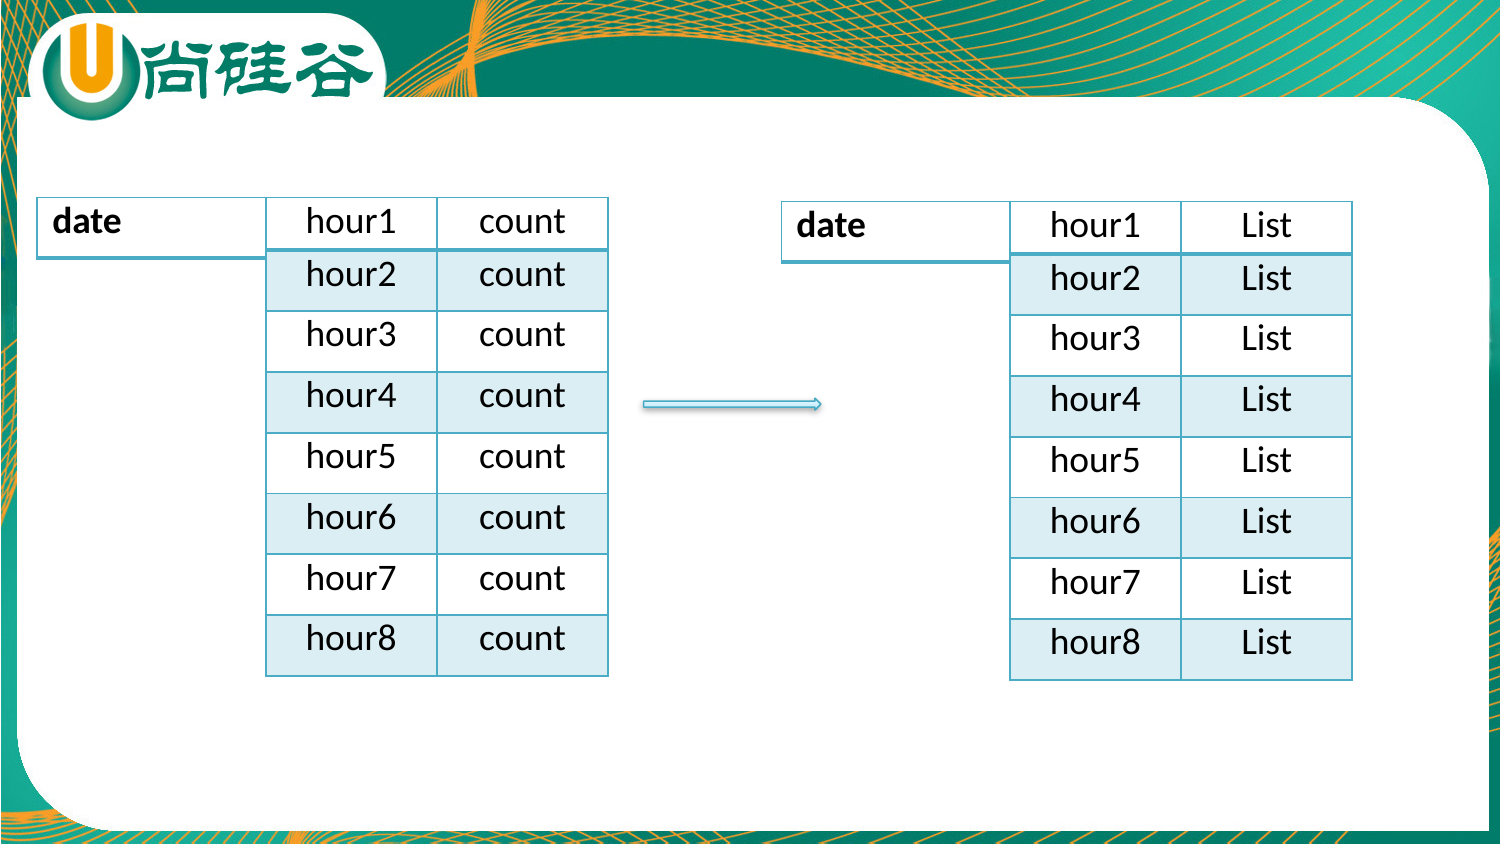

| date |
| --- |
| hour1 | count |
| --- | --- |
| hour2 | count |
| hour3 | count |
| hour4 | count |
| hour5 | count |
| hour6 | count |
| hour7 | count |
| hour8 | count |
| date |
| --- |
| hour1 | List |
| --- | --- |
| hour2 | List |
| hour3 | List |
| hour4 | List |
| hour5 | List |
| hour6 | List |
| hour7 | List |
| hour8 | List |